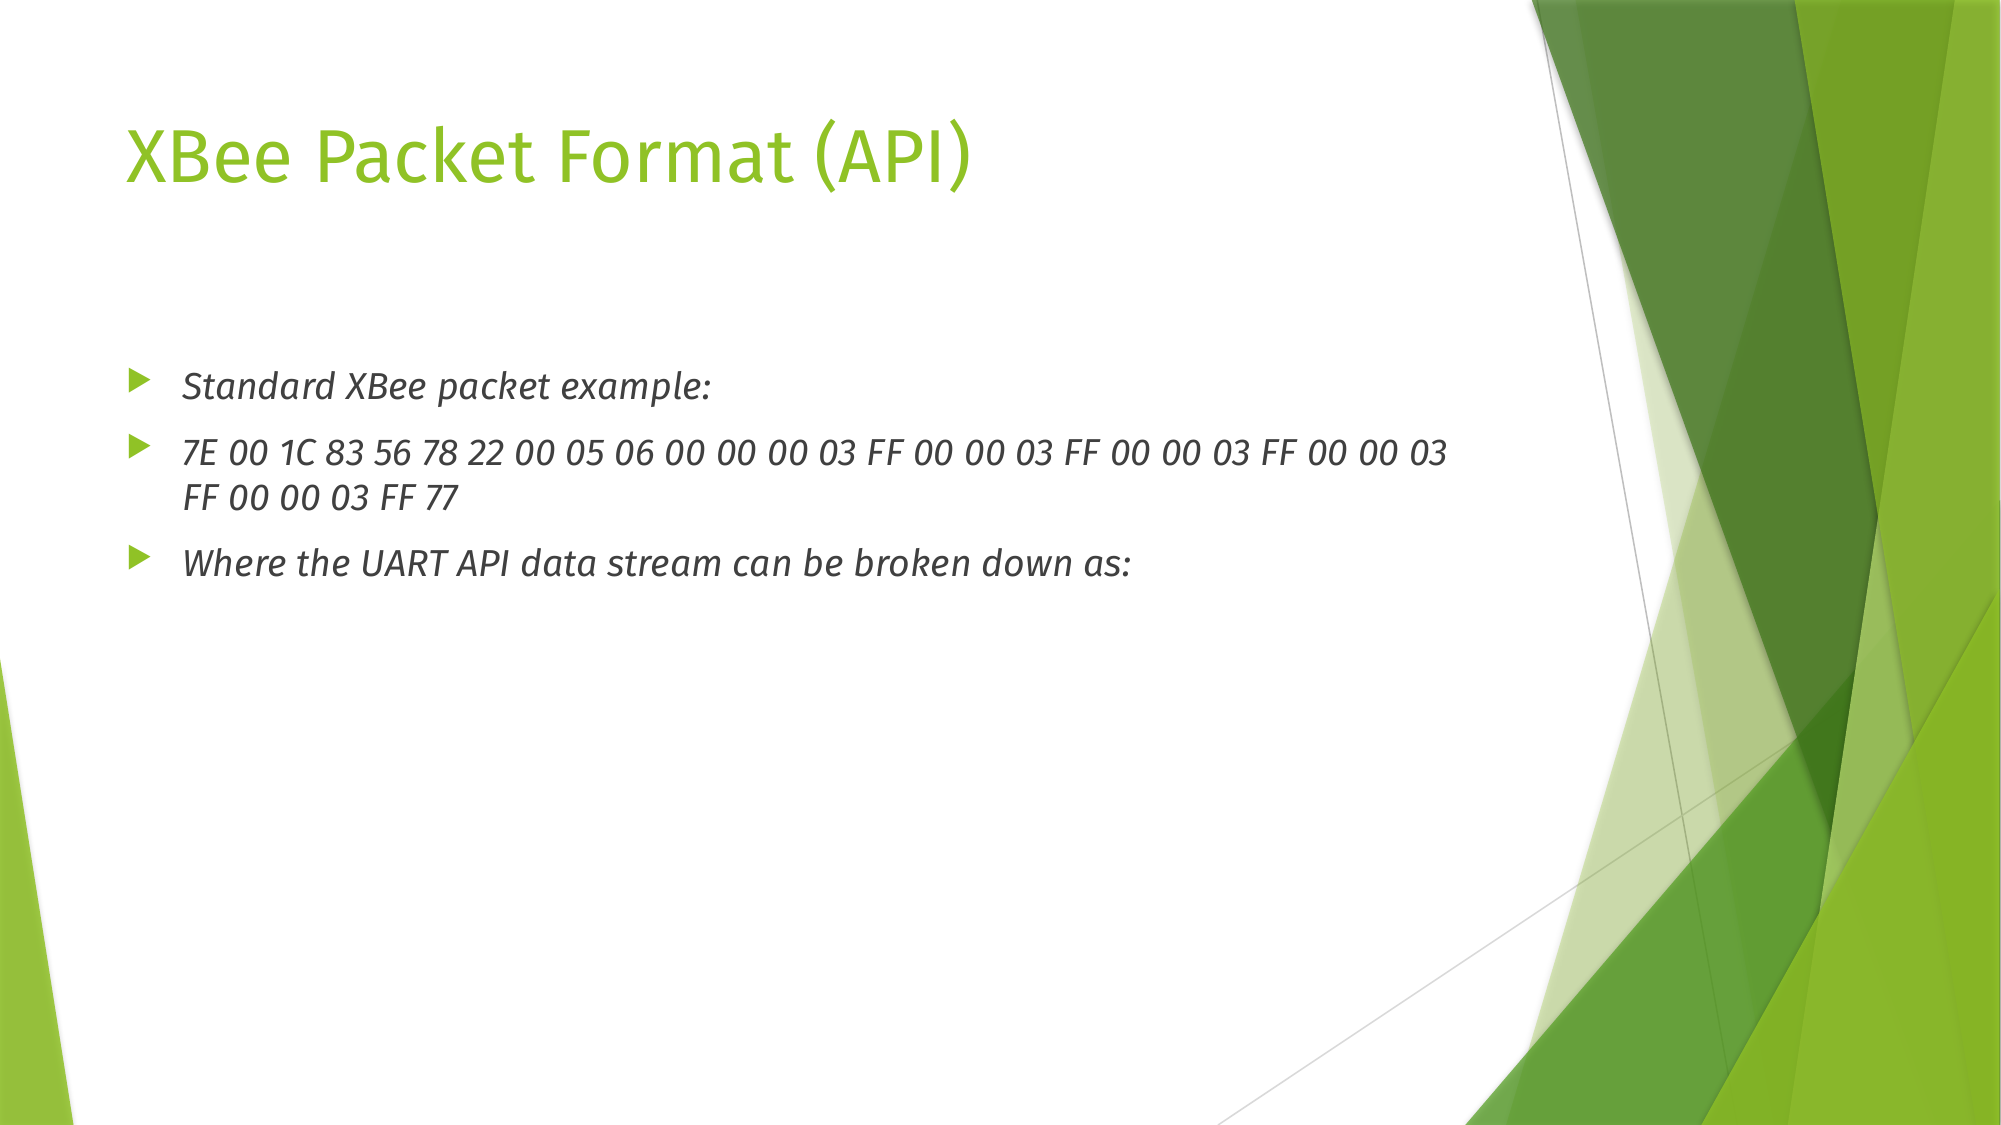

# XBee Packet Format (API)
Standard XBee packet example:
7E 00 1C 83 56 78 22 00 05 06 00 00 00 03 FF 00 00 03 FF 00 00 03 FF 00 00 03 FF 00 00 03 FF 77
Where the UART API data stream can be broken down as: